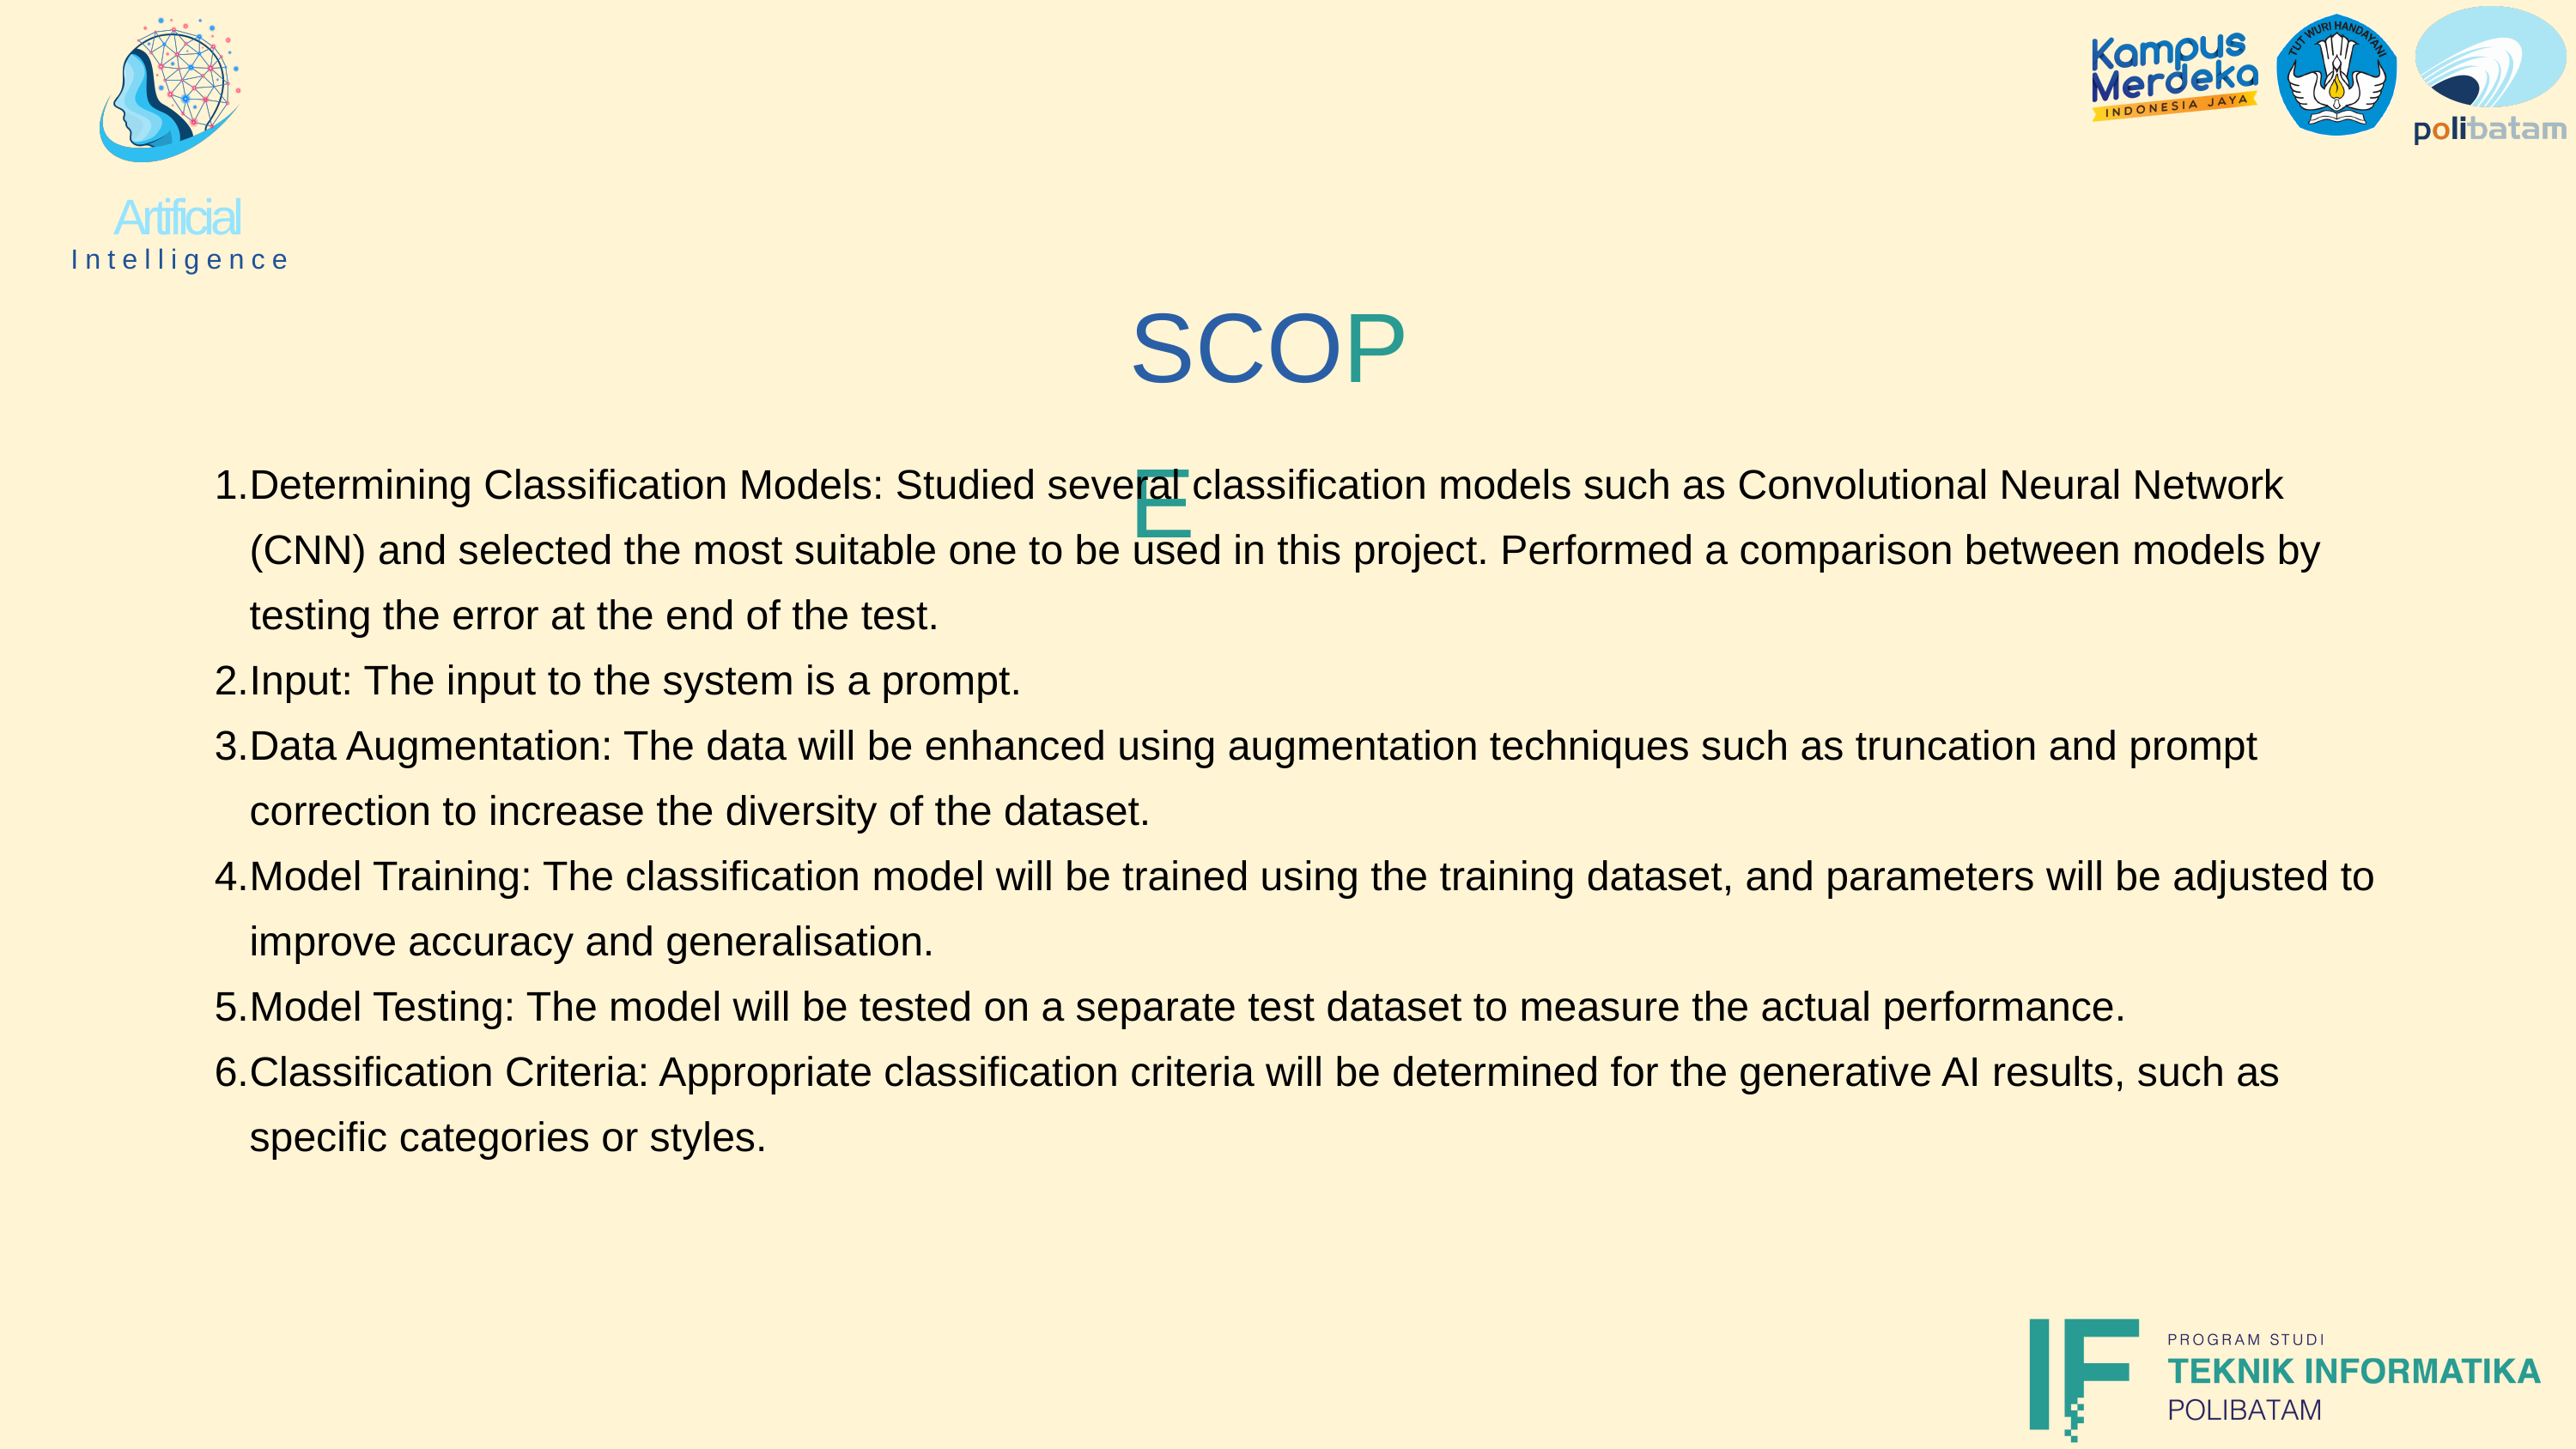

Artificial
Intelligence
SCOPE
Determining Classification Models: Studied several classification models such as Convolutional Neural Network (CNN) and selected the most suitable one to be used in this project. Performed a comparison between models by testing the error at the end of the test.
Input: The input to the system is a prompt.
Data Augmentation: The data will be enhanced using augmentation techniques such as truncation and prompt correction to increase the diversity of the dataset.
Model Training: The classification model will be trained using the training dataset, and parameters will be adjusted to improve accuracy and generalisation.
Model Testing: The model will be tested on a separate test dataset to measure the actual performance.
Classification Criteria: Appropriate classification criteria will be determined for the generative AI results, such as specific categories or styles.